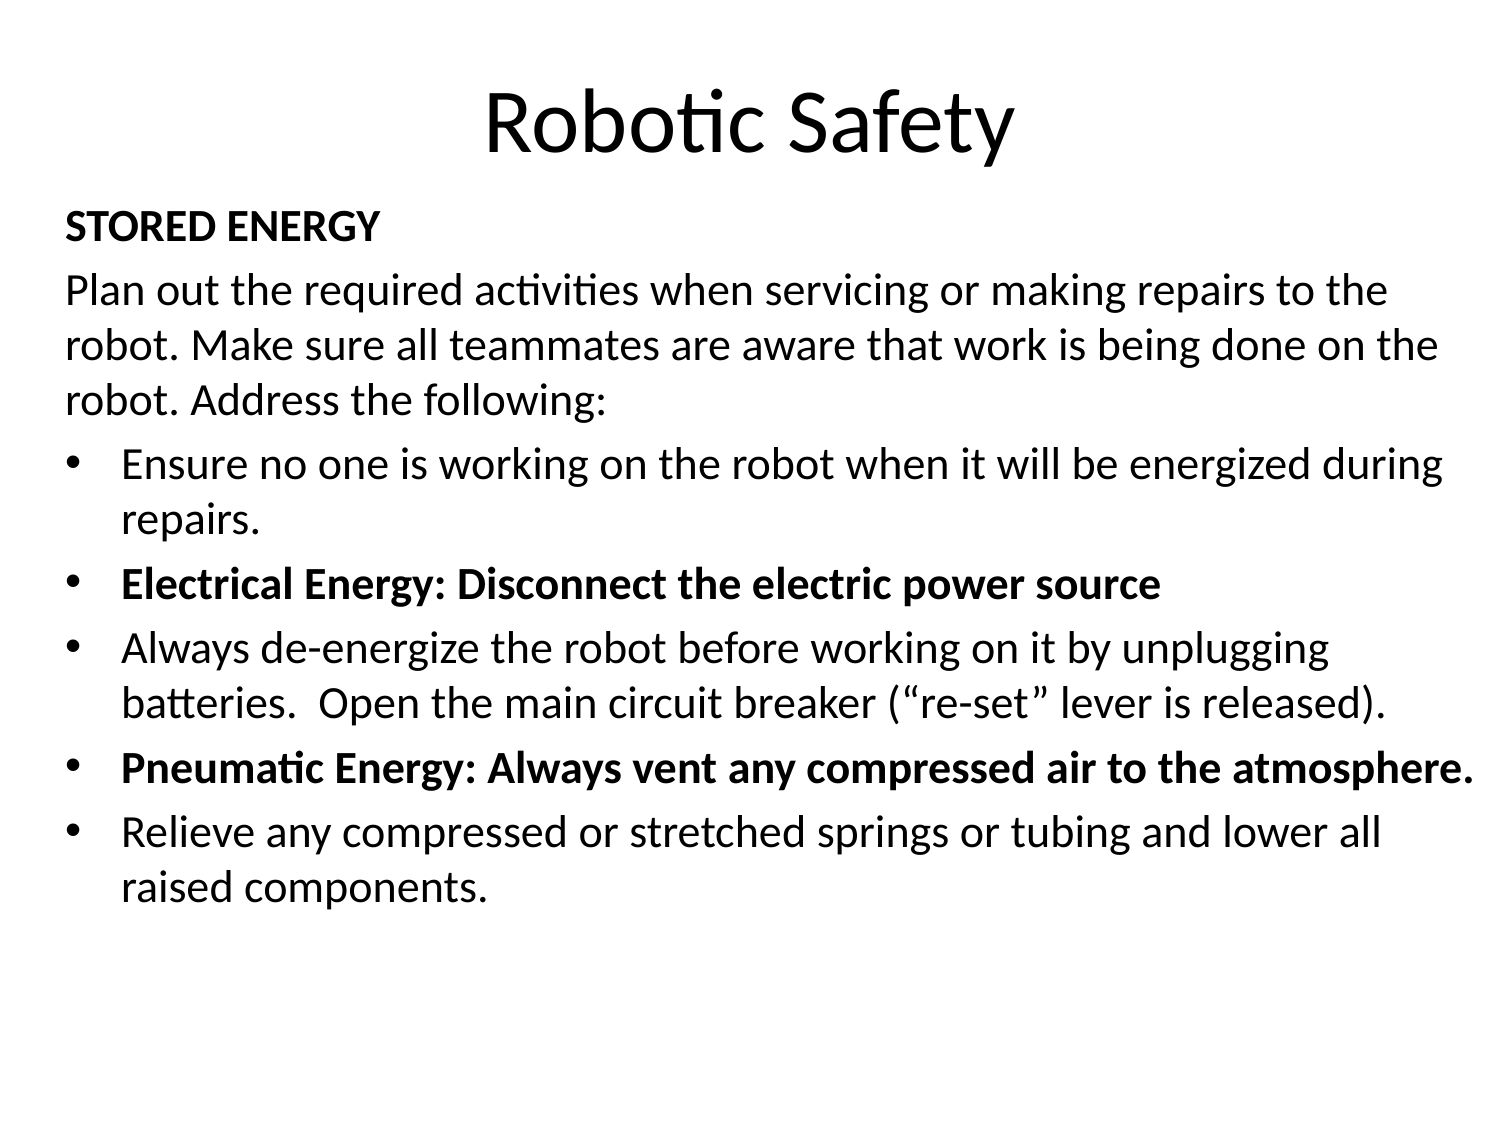

# Robotic Safety
STORED ENERGY
Plan out the required activities when servicing or making repairs to the robot. Make sure all teammates are aware that work is being done on the robot. Address the following:
Ensure no one is working on the robot when it will be energized during repairs.
Electrical Energy: Disconnect the electric power source
Always de-energize the robot before working on it by unplugging batteries.  Open the main circuit breaker (“re-set” lever is released).
Pneumatic Energy: Always vent any compressed air to the atmosphere.
Relieve any compressed or stretched springs or tubing and lower all raised components.